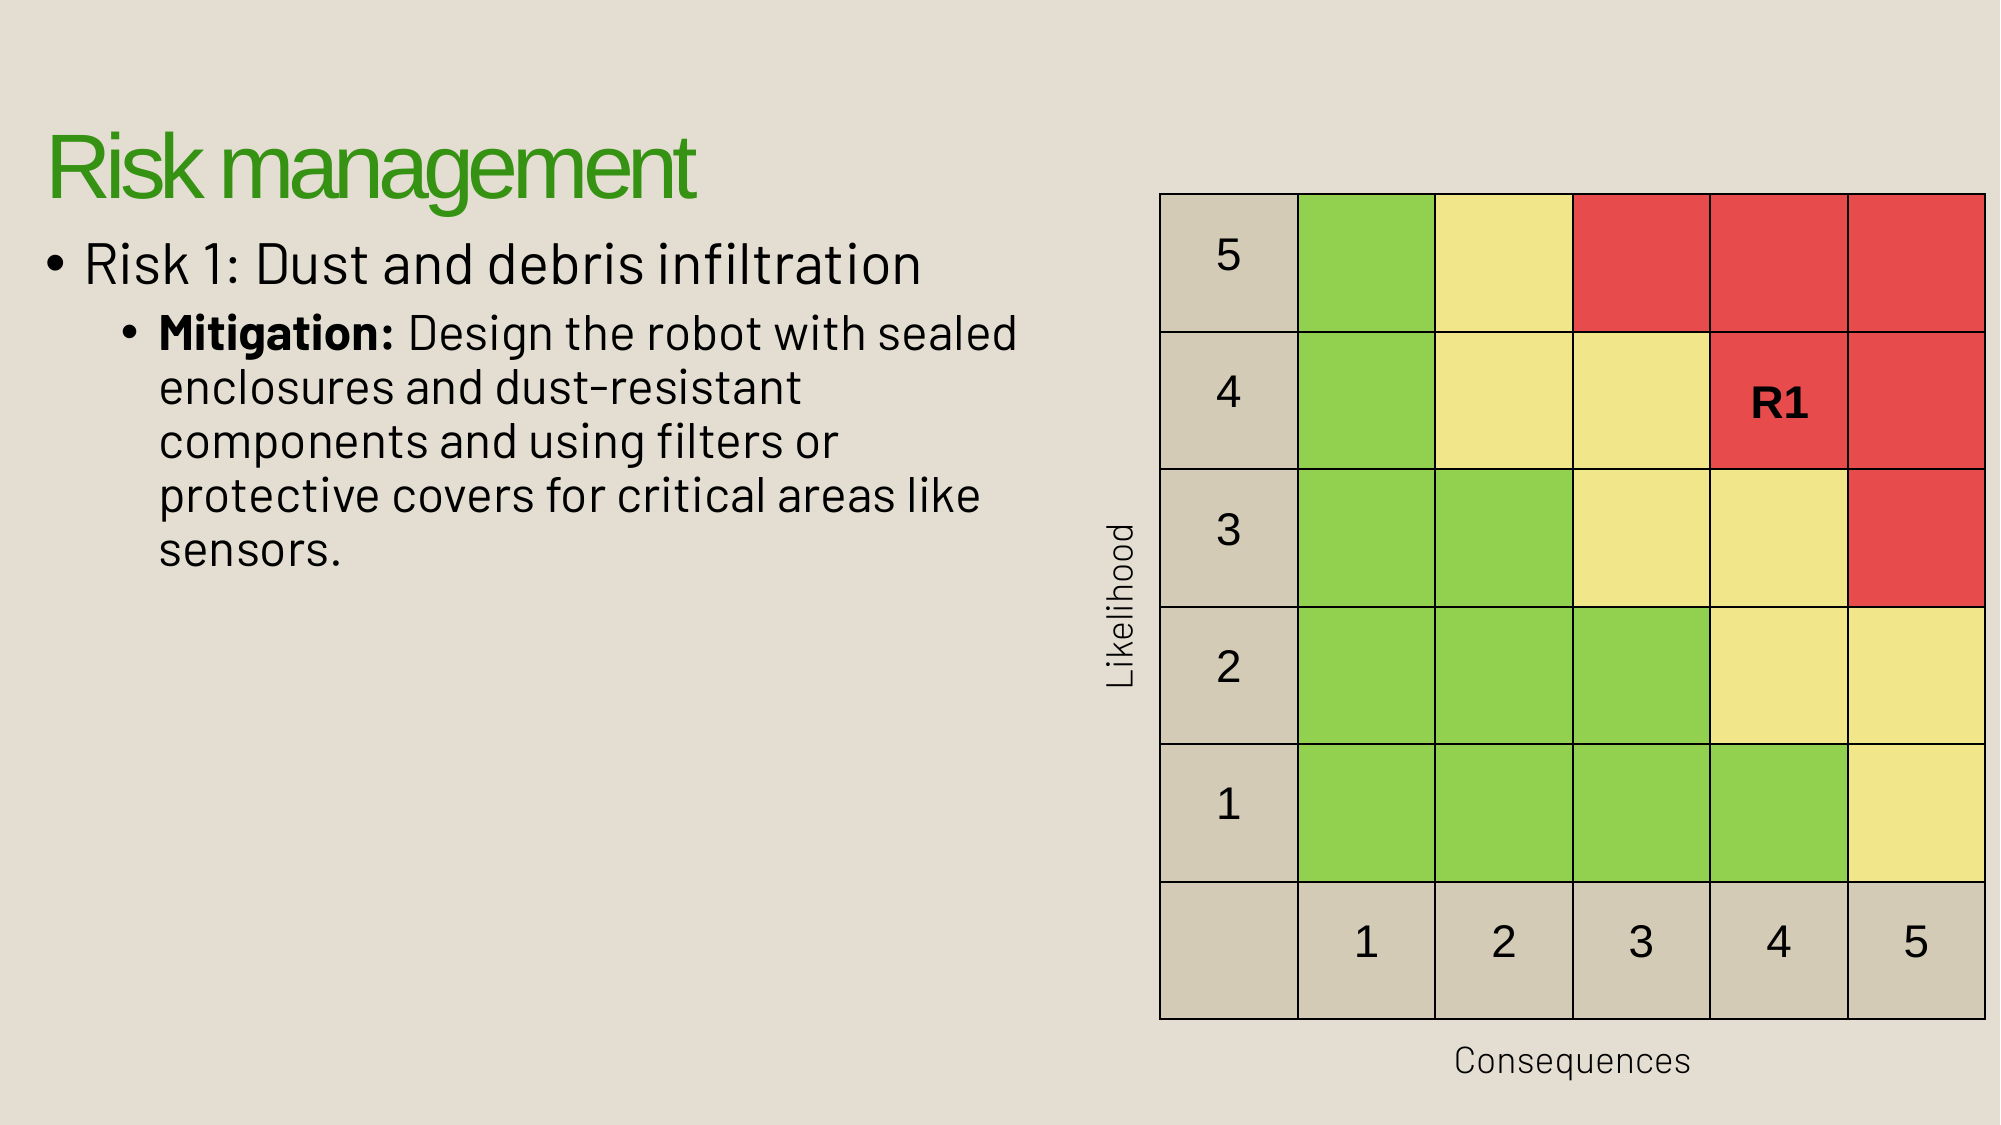

# Risk management
| 5 |  |  |  |  |  |
| --- | --- | --- | --- | --- | --- |
| 4 |  |  |  |  |  |
| 3 |  |  |  |  |  |
| 2 |  |  |  |  |  |
| 1 |  |  |  |  |  |
|  | 1 | 2 | 3 | 4 | 5 |
Risk 1: Dust and debris infiltration
Mitigation: Design the robot with sealed enclosures and dust-resistant components and using filters or protective covers for critical areas like sensors.
R1
Likelihood
Consequences